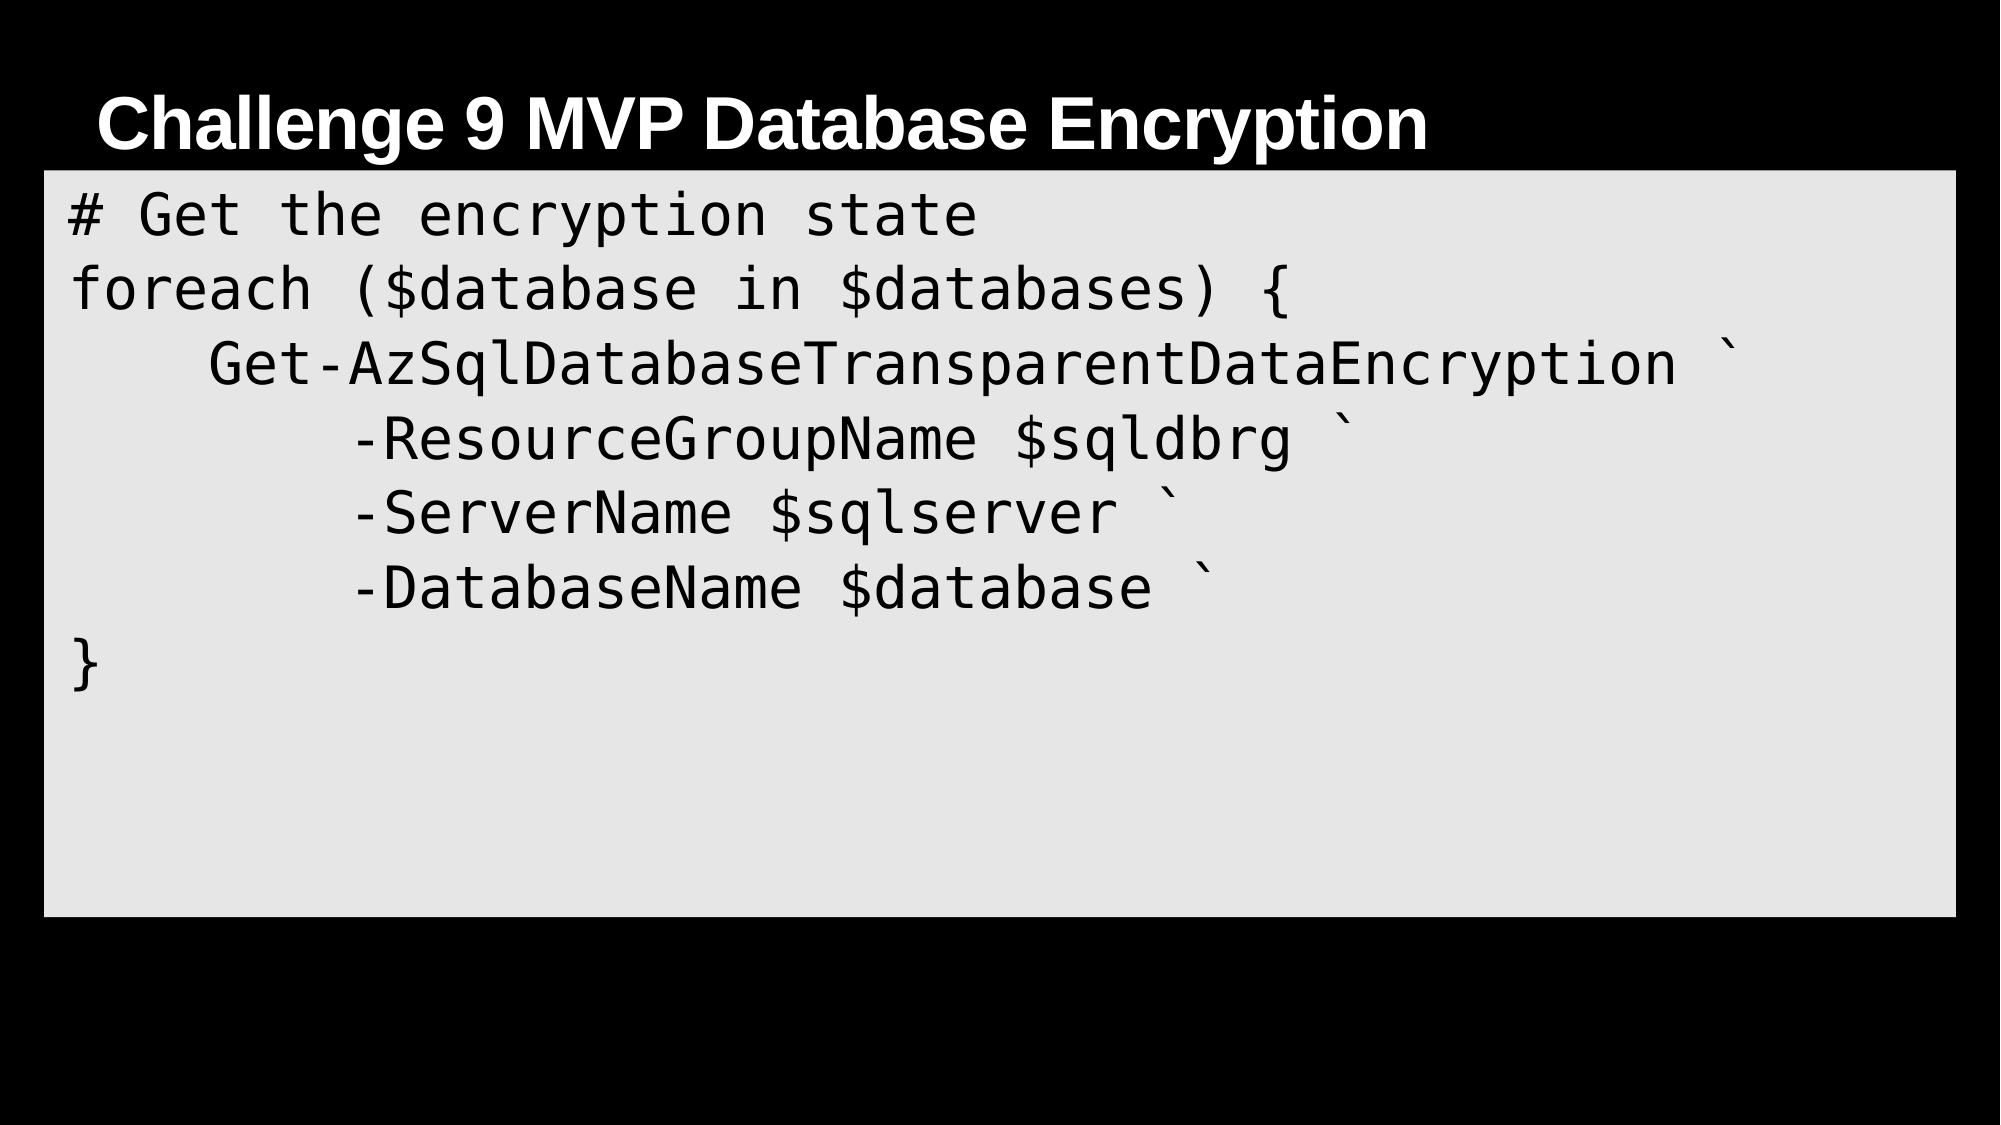

# Challenge 9 MVP Database Encryption
# Get the encryption state
foreach ($database in $databases) {
    Get-AzSqlDatabaseTransparentDataEncryption `
        -ResourceGroupName $sqldbrg `
        -ServerName $sqlserver `
        -DatabaseName $database `
}